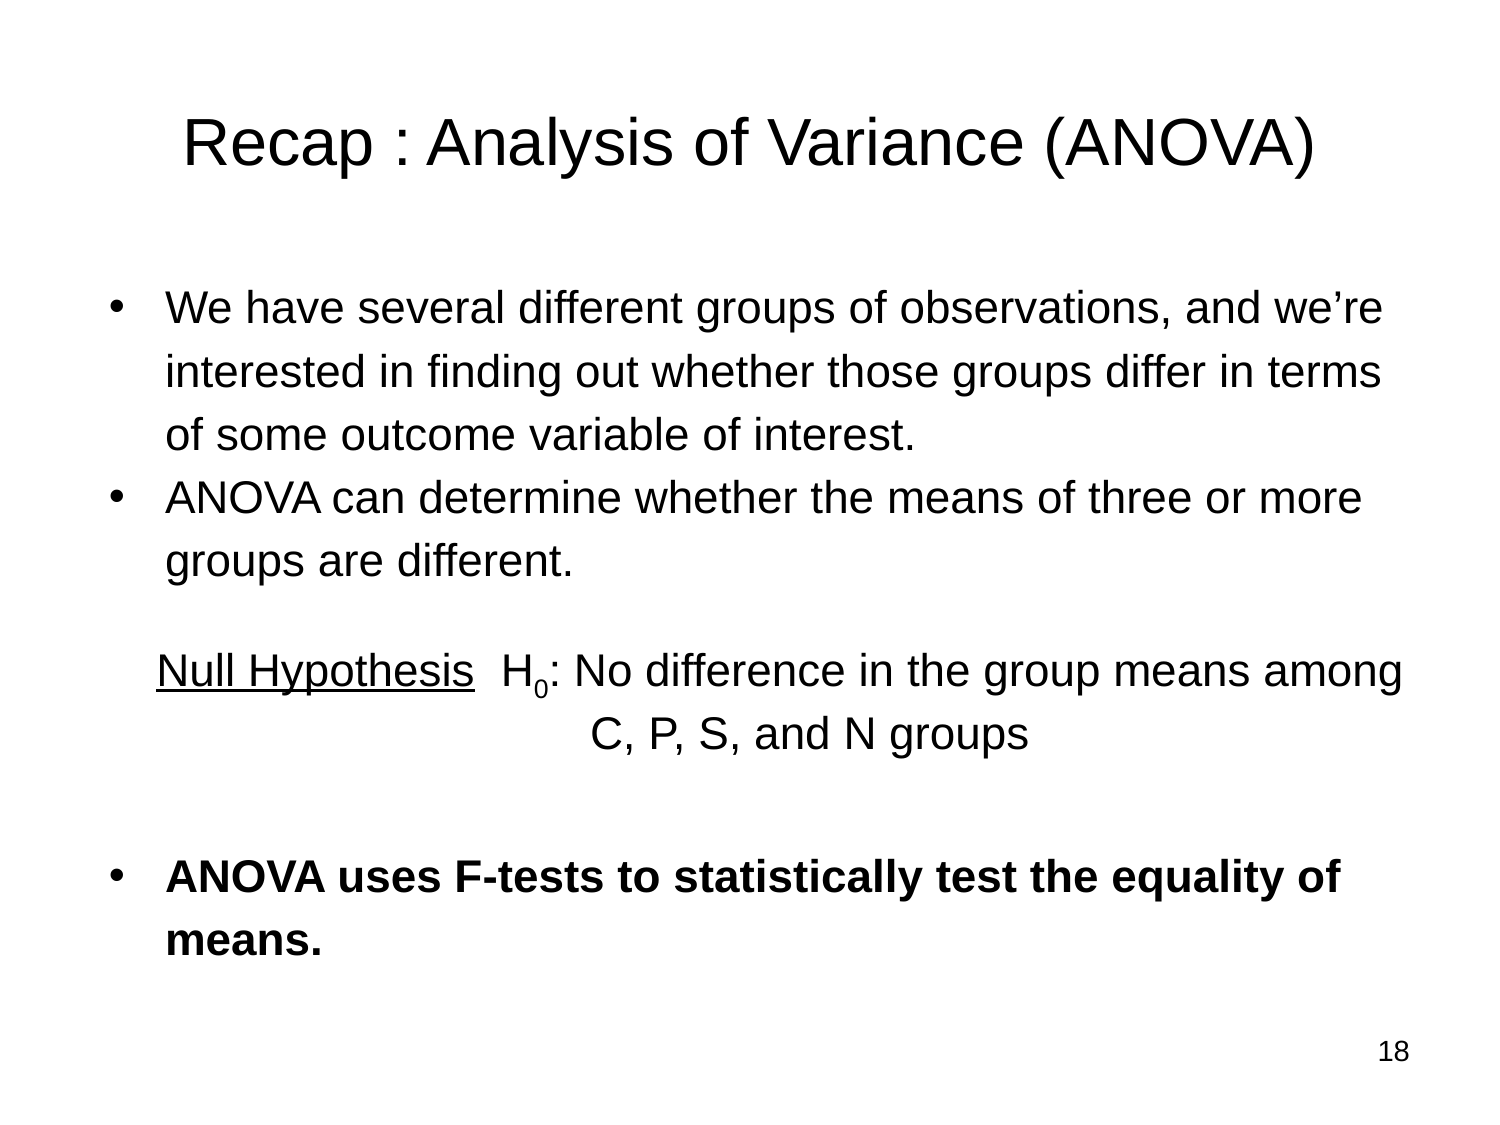

# Recap : Analysis of Variance (ANOVA)
We have several different groups of observations, and we’re interested in finding out whether those groups differ in terms of some outcome variable of interest.
ANOVA can determine whether the means of three or more groups are different.

ANOVA uses F-tests to statistically test the equality of means.
Null Hypothesis  H0: No difference in the group means among
                                  C, P, S, and N groups
18